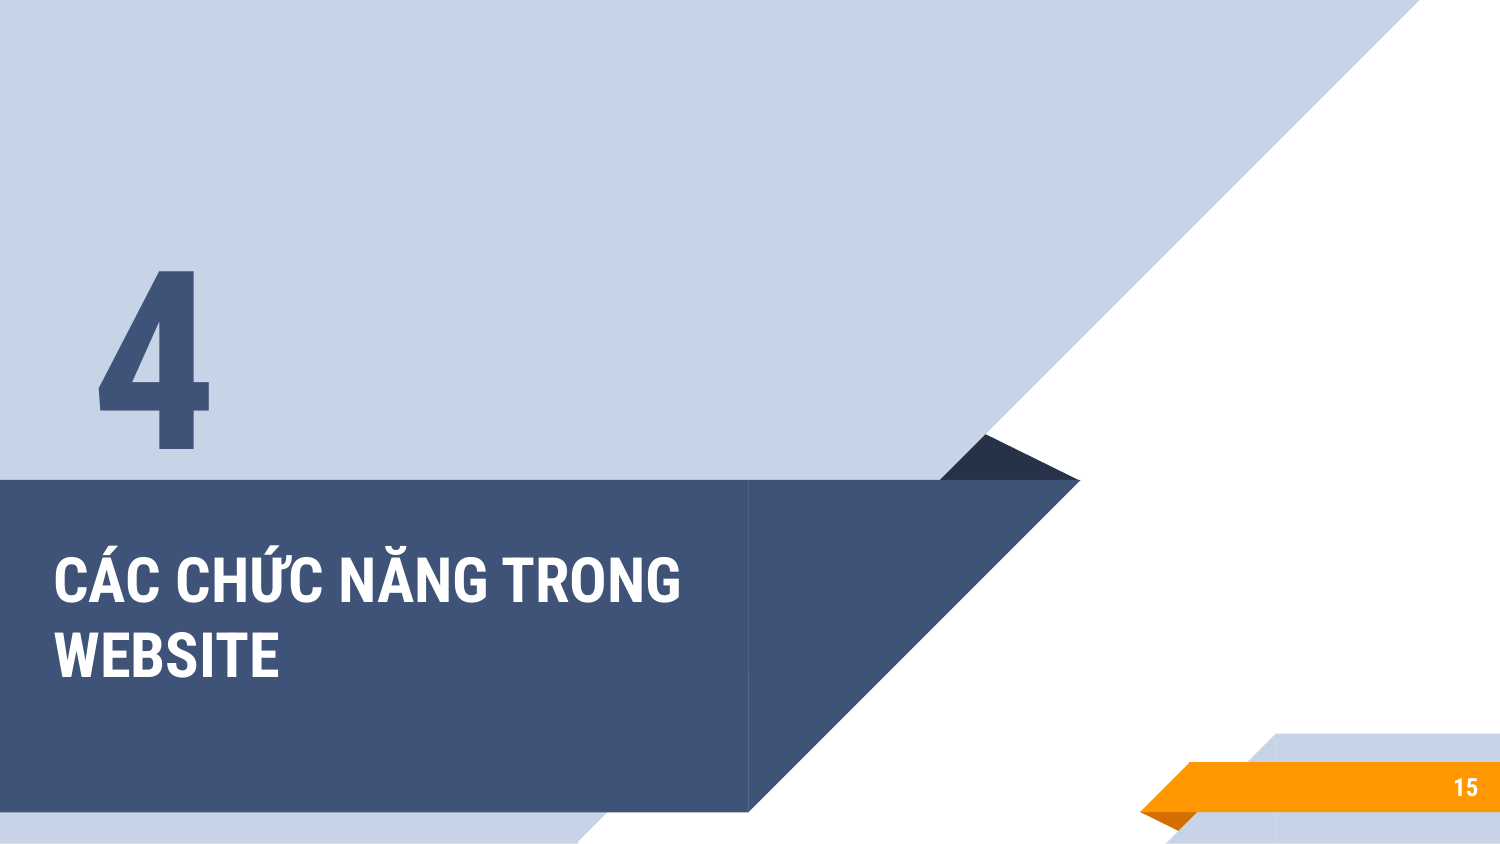

4
# CÁC CHỨC NĂNG TRONG WEBSITE
15